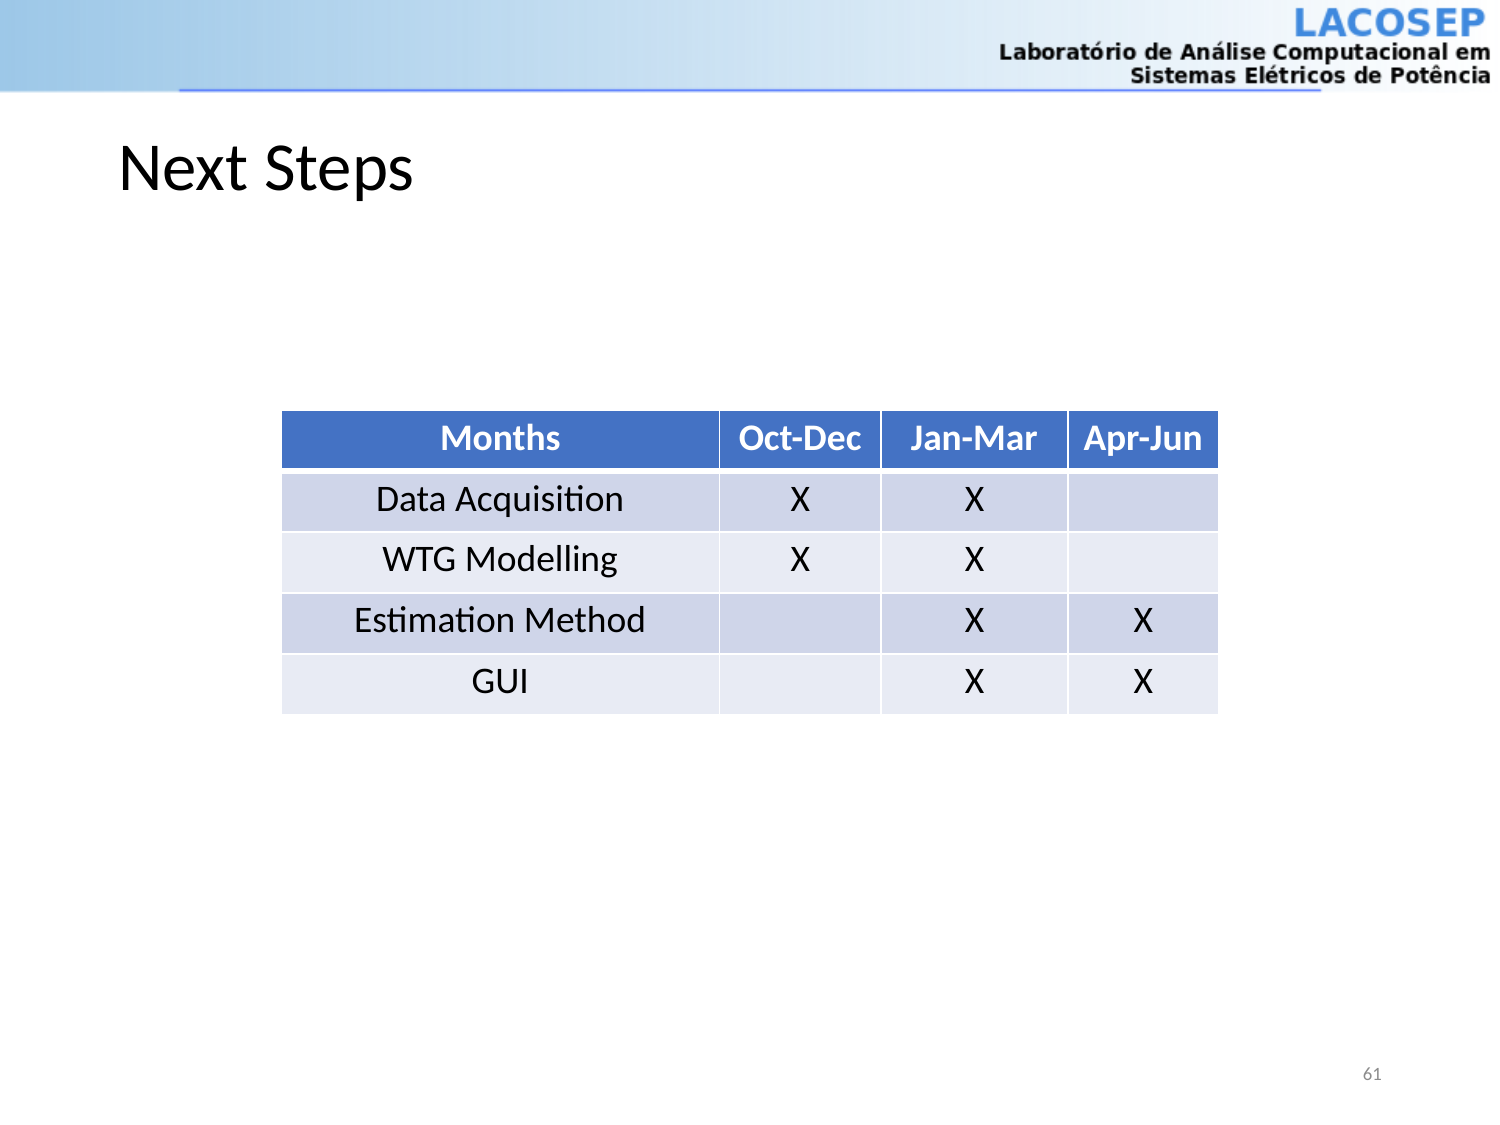

# Next Steps
| Months | Oct-Dec | Jan-Mar | Apr-Jun |
| --- | --- | --- | --- |
| Data Acquisition | X | X |  |
| WTG Modelling | X | X |  |
| Estimation Method |  | X | X |
| GUI |  | X | X |
61